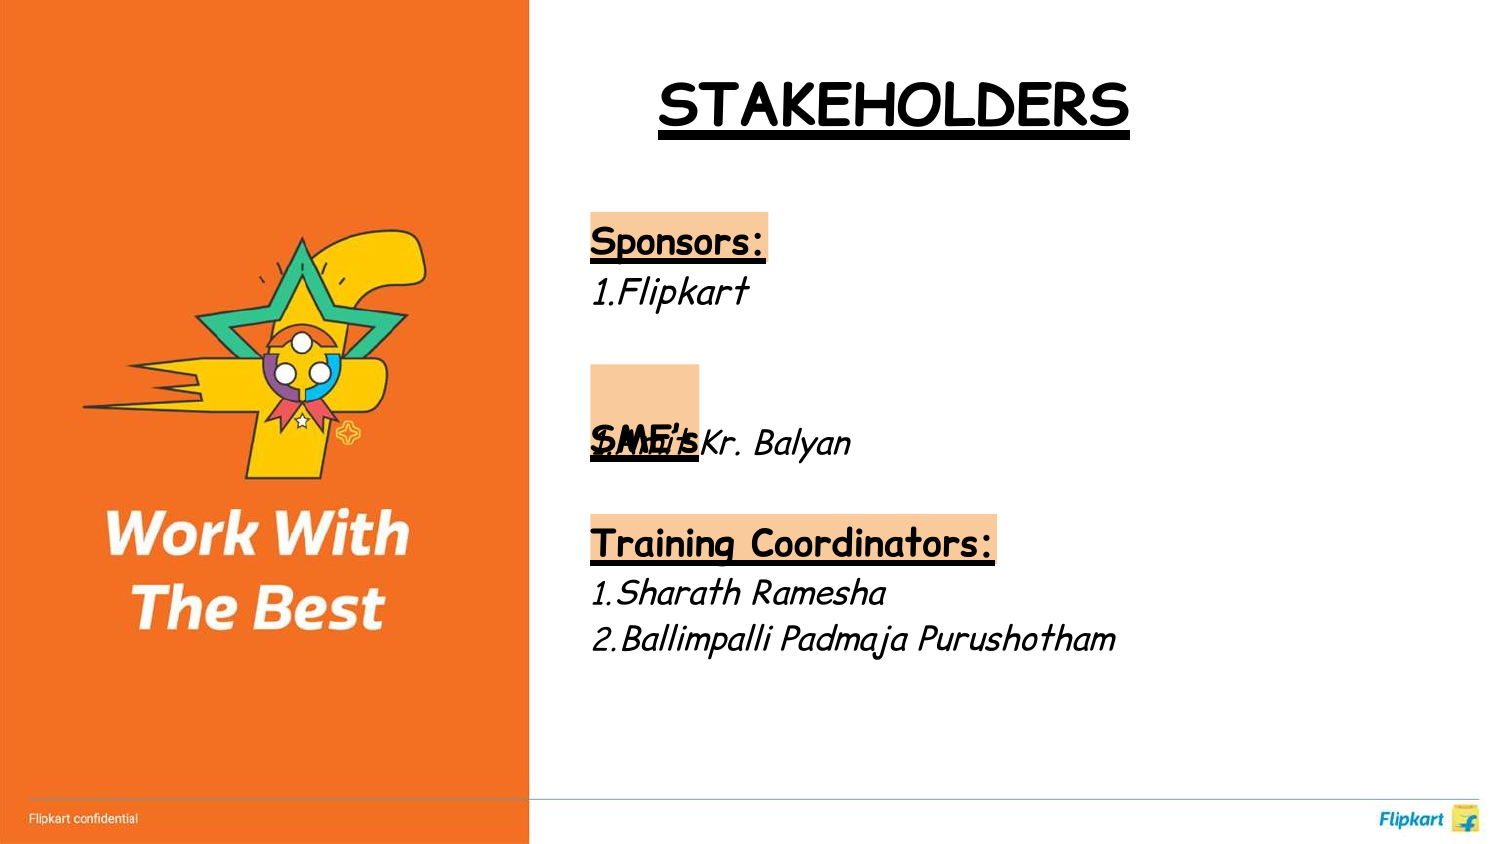

# STAKEHOLDERS
Sponsors:
1.Flipkart
 SME’s
1.Amit Kr. Balyan
Training Coordinators:
Sharath Ramesha
Ballimpalli Padmaja Purushotham